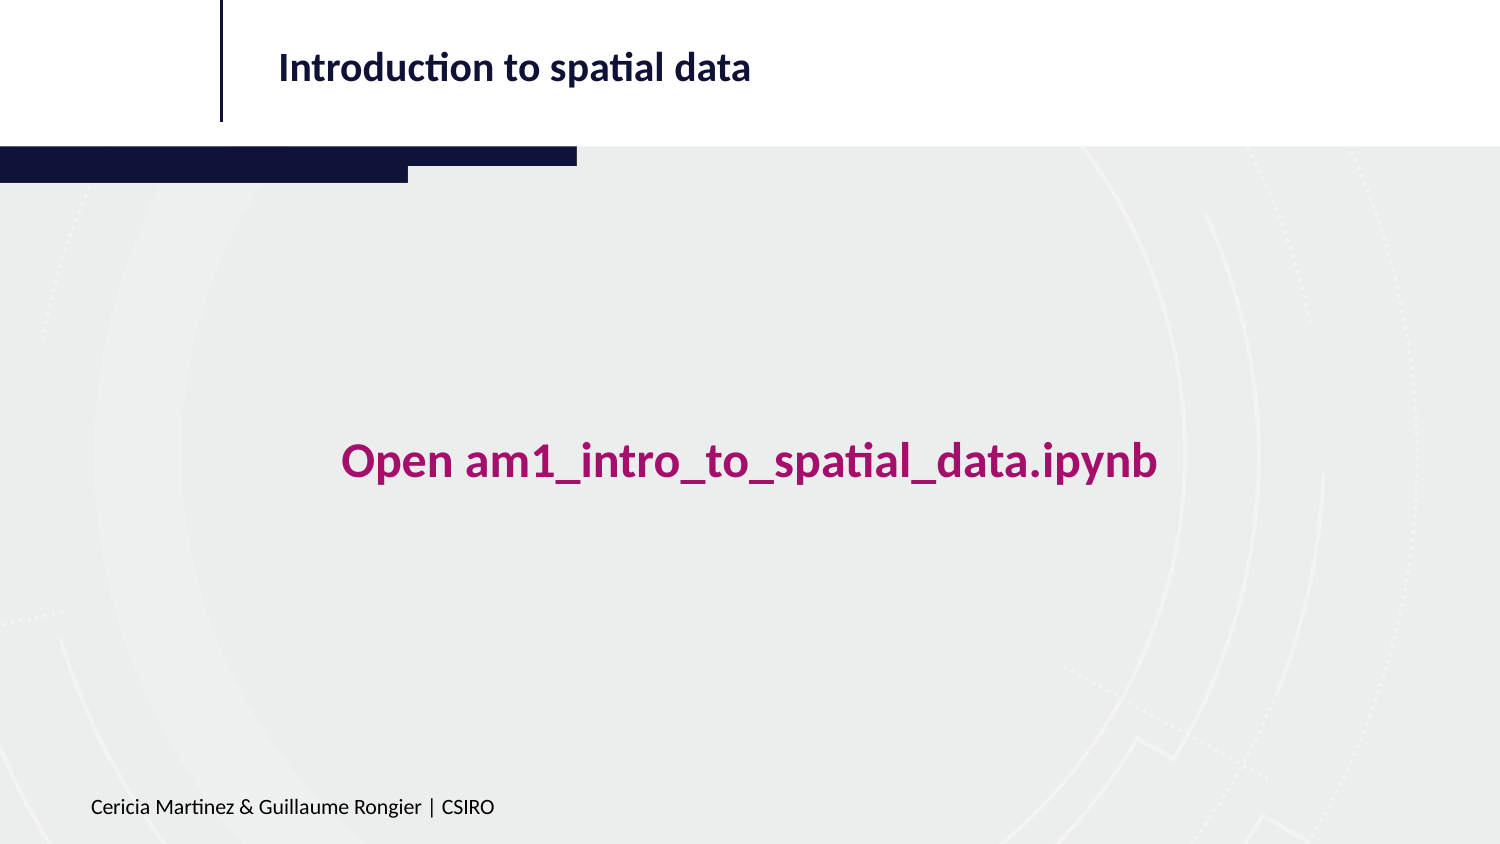

Introduction to spatial data
Open am1_intro_to_spatial_data.ipynb
Cericia Martinez & Guillaume Rongier | CSIRO